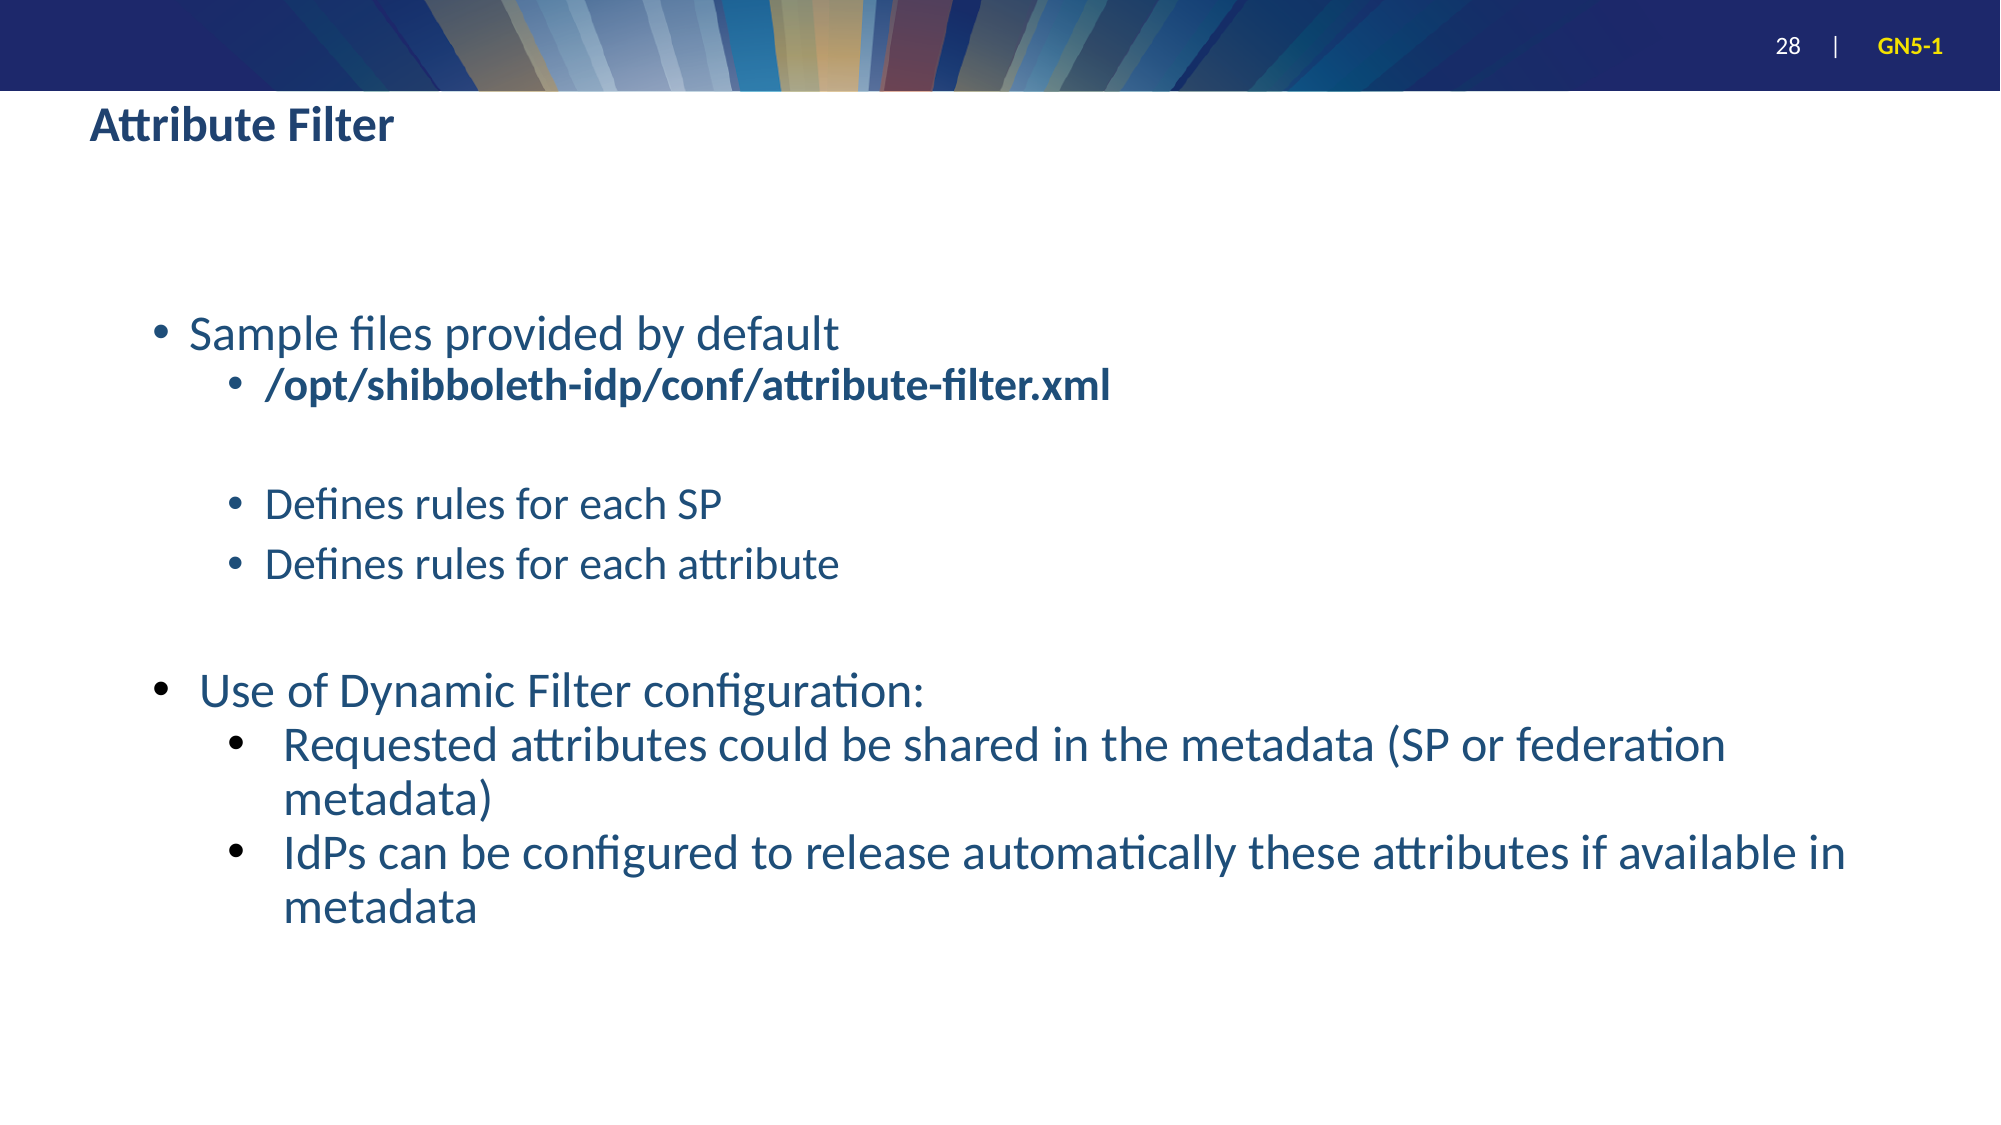

# Attribute Filter
Sample files provided by default
/opt/shibboleth-idp/conf/attribute-filter.xml

Defines rules for each SP
Defines rules for each attribute

Use of Dynamic Filter configuration:
Requested attributes could be shared in the metadata (SP or federation metadata)
IdPs can be configured to release automatically these attributes if available in metadata

28